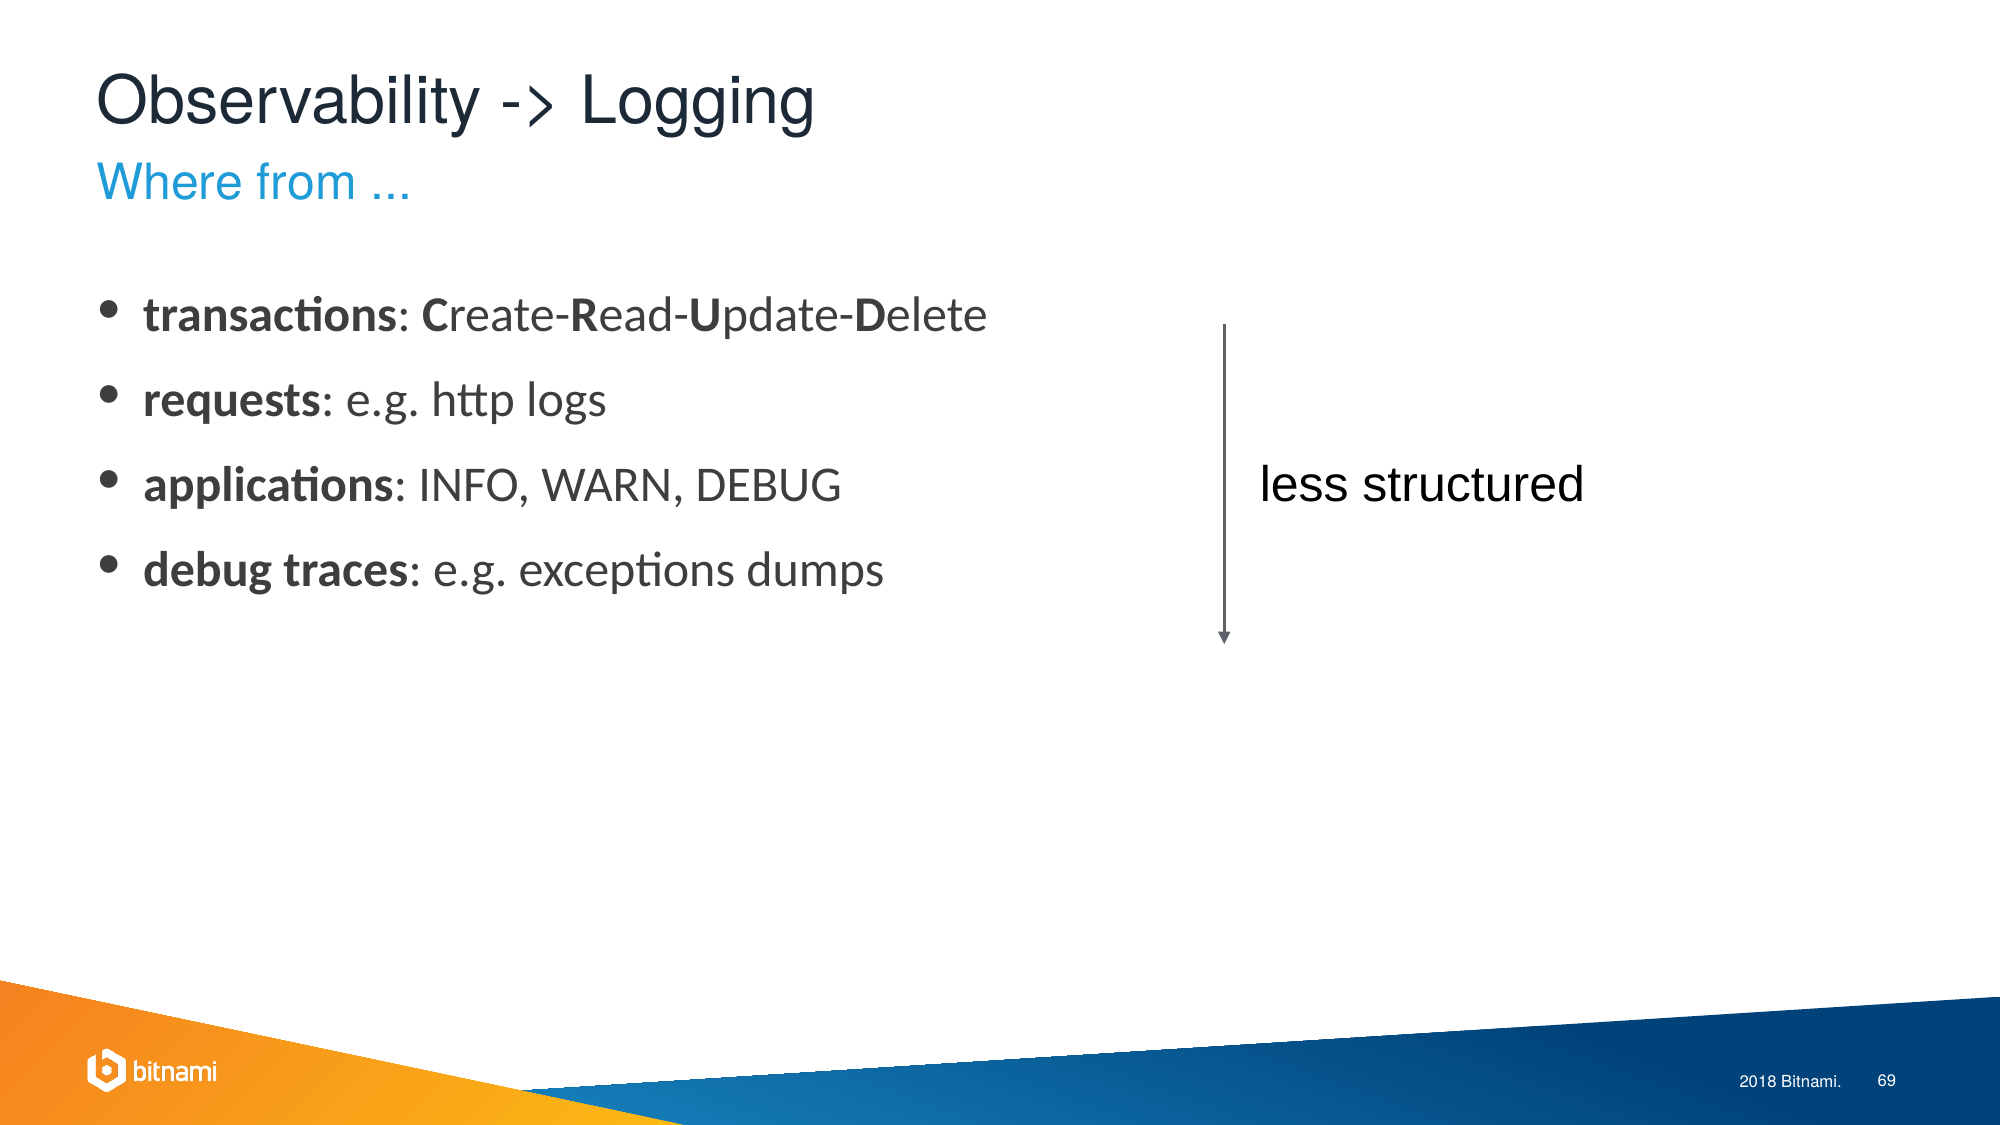

# Observability -> Logging
Where from ...

transactions: Create-Read-Update-Delete
requests: e.g. http logs
applications: INFO, WARN, DEBUG
debug traces: e.g. exceptions dumps

less structured
2018 Bitnami.
69